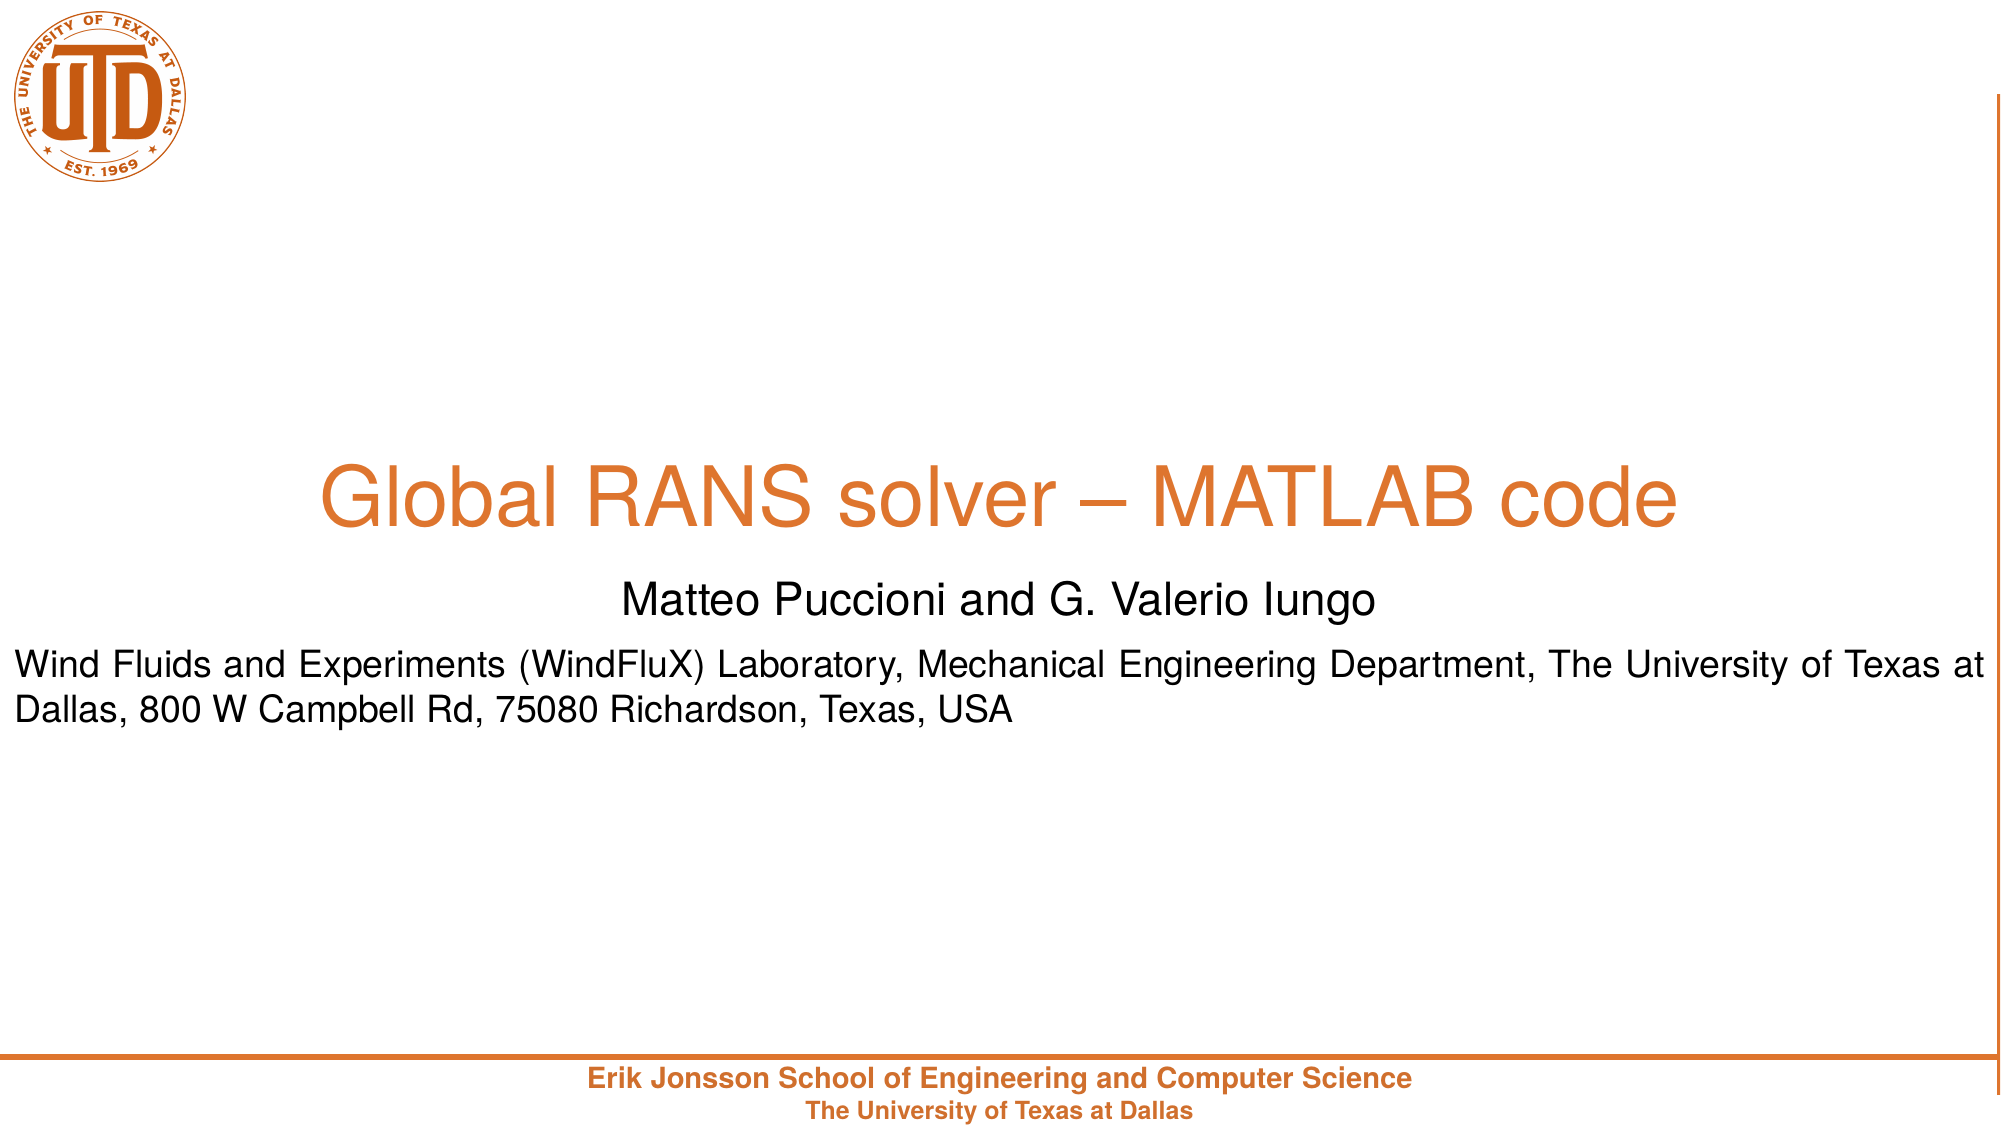

Global RANS solver – MATLAB code
Matteo Puccioni and G. Valerio Iungo
Wind Fluids and Experiments (WindFluX) Laboratory, Mechanical Engineering Department, The University of Texas at Dallas, 800 W Campbell Rd, 75080 Richardson, Texas, USA